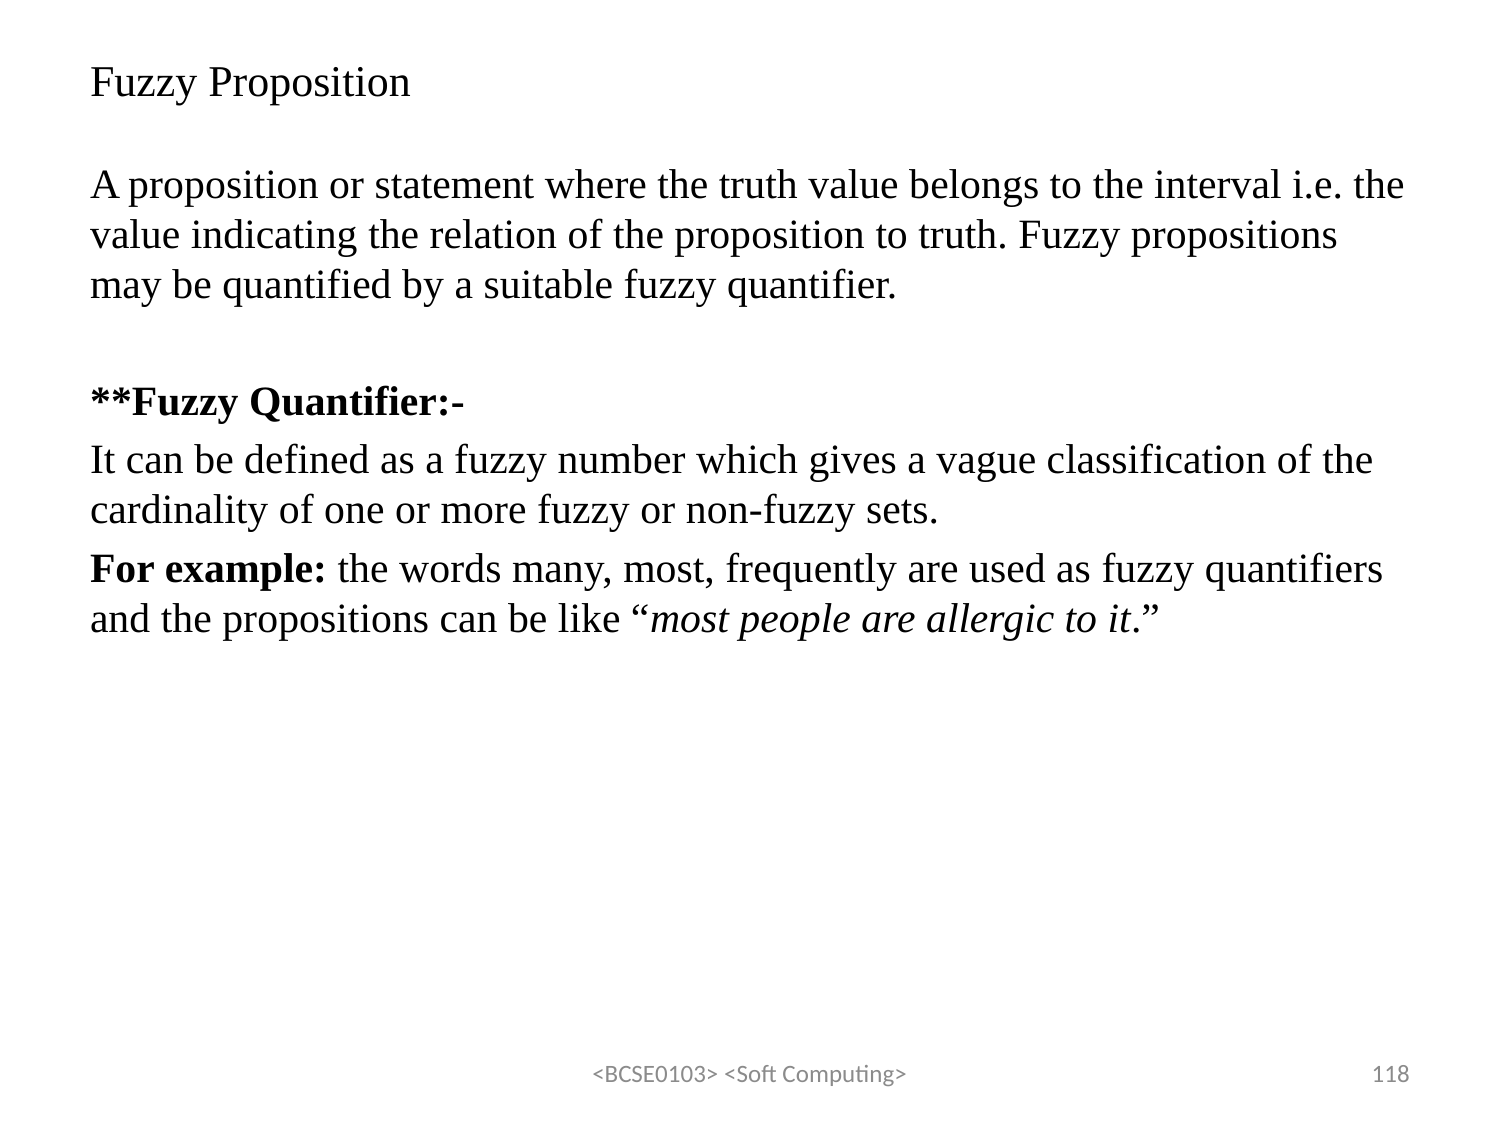

# Fuzzy Proposition
A proposition or statement where the truth value belongs to the interval i.e. the value indicating the relation of the proposition to truth. Fuzzy propositions may be quantified by a suitable fuzzy quantifier.

**Fuzzy Quantifier:-
It can be defined as a fuzzy number which gives a vague classification of the cardinality of one or more fuzzy or non-fuzzy sets.
For example: the words many, most, frequently are used as fuzzy quantifiers and the propositions can be like “most people are allergic to it.”

<BCSE0103> <Soft Computing>
118